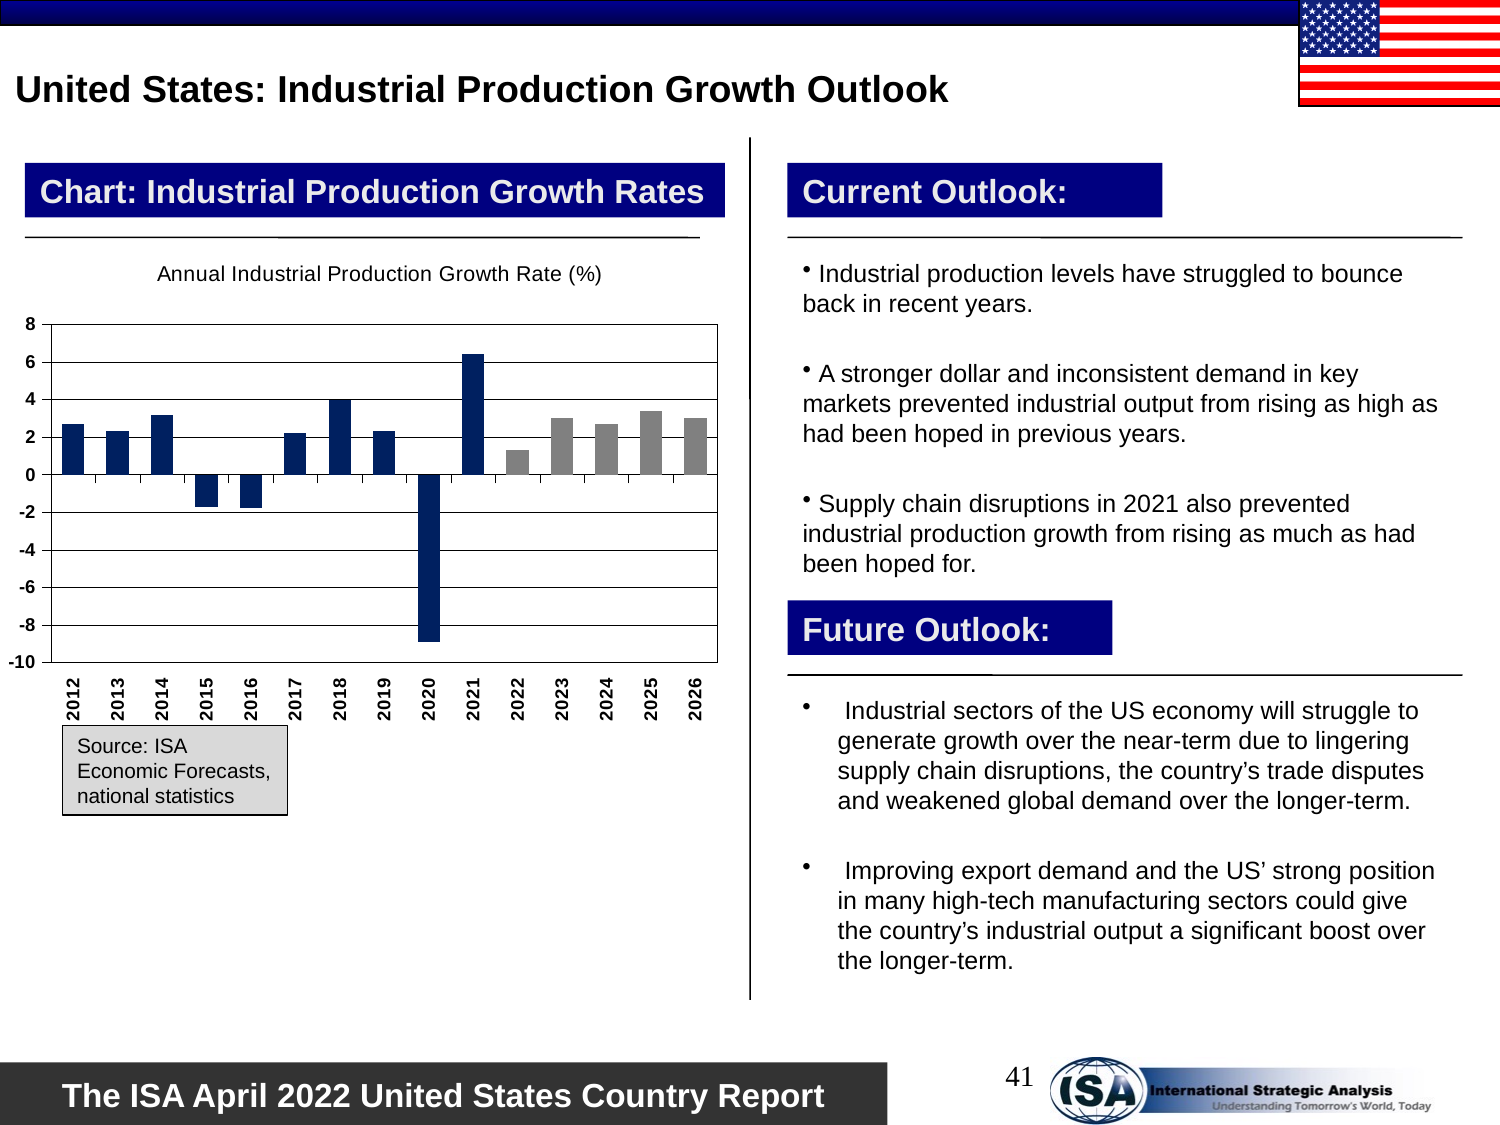

# United States: Industrial Production Growth Outlook

Chart: Industrial Production Growth Rates
Current Outlook:

### Chart: Annual Industrial Production Growth Rate (%)

| Category | % |
|---|---|
| 2012 | 2.7 |
| 2013 | 2.3 |
| 2014 | 3.2 |
| 2015 | -1.7 |
| 2016 | -1.8 |
| 2017 | 2.2 |
| 2018 | 4.0 |
| 2019 | 2.3 |
| 2020 | -8.9 |
| 2021 | 6.4 |
| 2022 | 1.3 |
| 2023 | 3.0 |
| 2024 | 2.7 |
| 2025 | 3.4 |
| 2026 | 3.0 |
 Industrial production levels have struggled to bounce back in recent years.

 A stronger dollar and inconsistent demand in key markets prevented industrial output from rising as high as had been hoped in previous years.

 Supply chain disruptions in 2021 also prevented industrial production growth from rising as much as had been hoped for.
Future Outlook:

 Industrial sectors of the US economy will struggle to generate growth over the near-term due to lingering supply chain disruptions, the country’s trade disputes and weakened global demand over the longer-term.

 Improving export demand and the US’ strong position in many high-tech manufacturing sectors could give the country’s industrial output a significant boost over the longer-term.

Source: ISA Economic Forecasts, national statistics
41